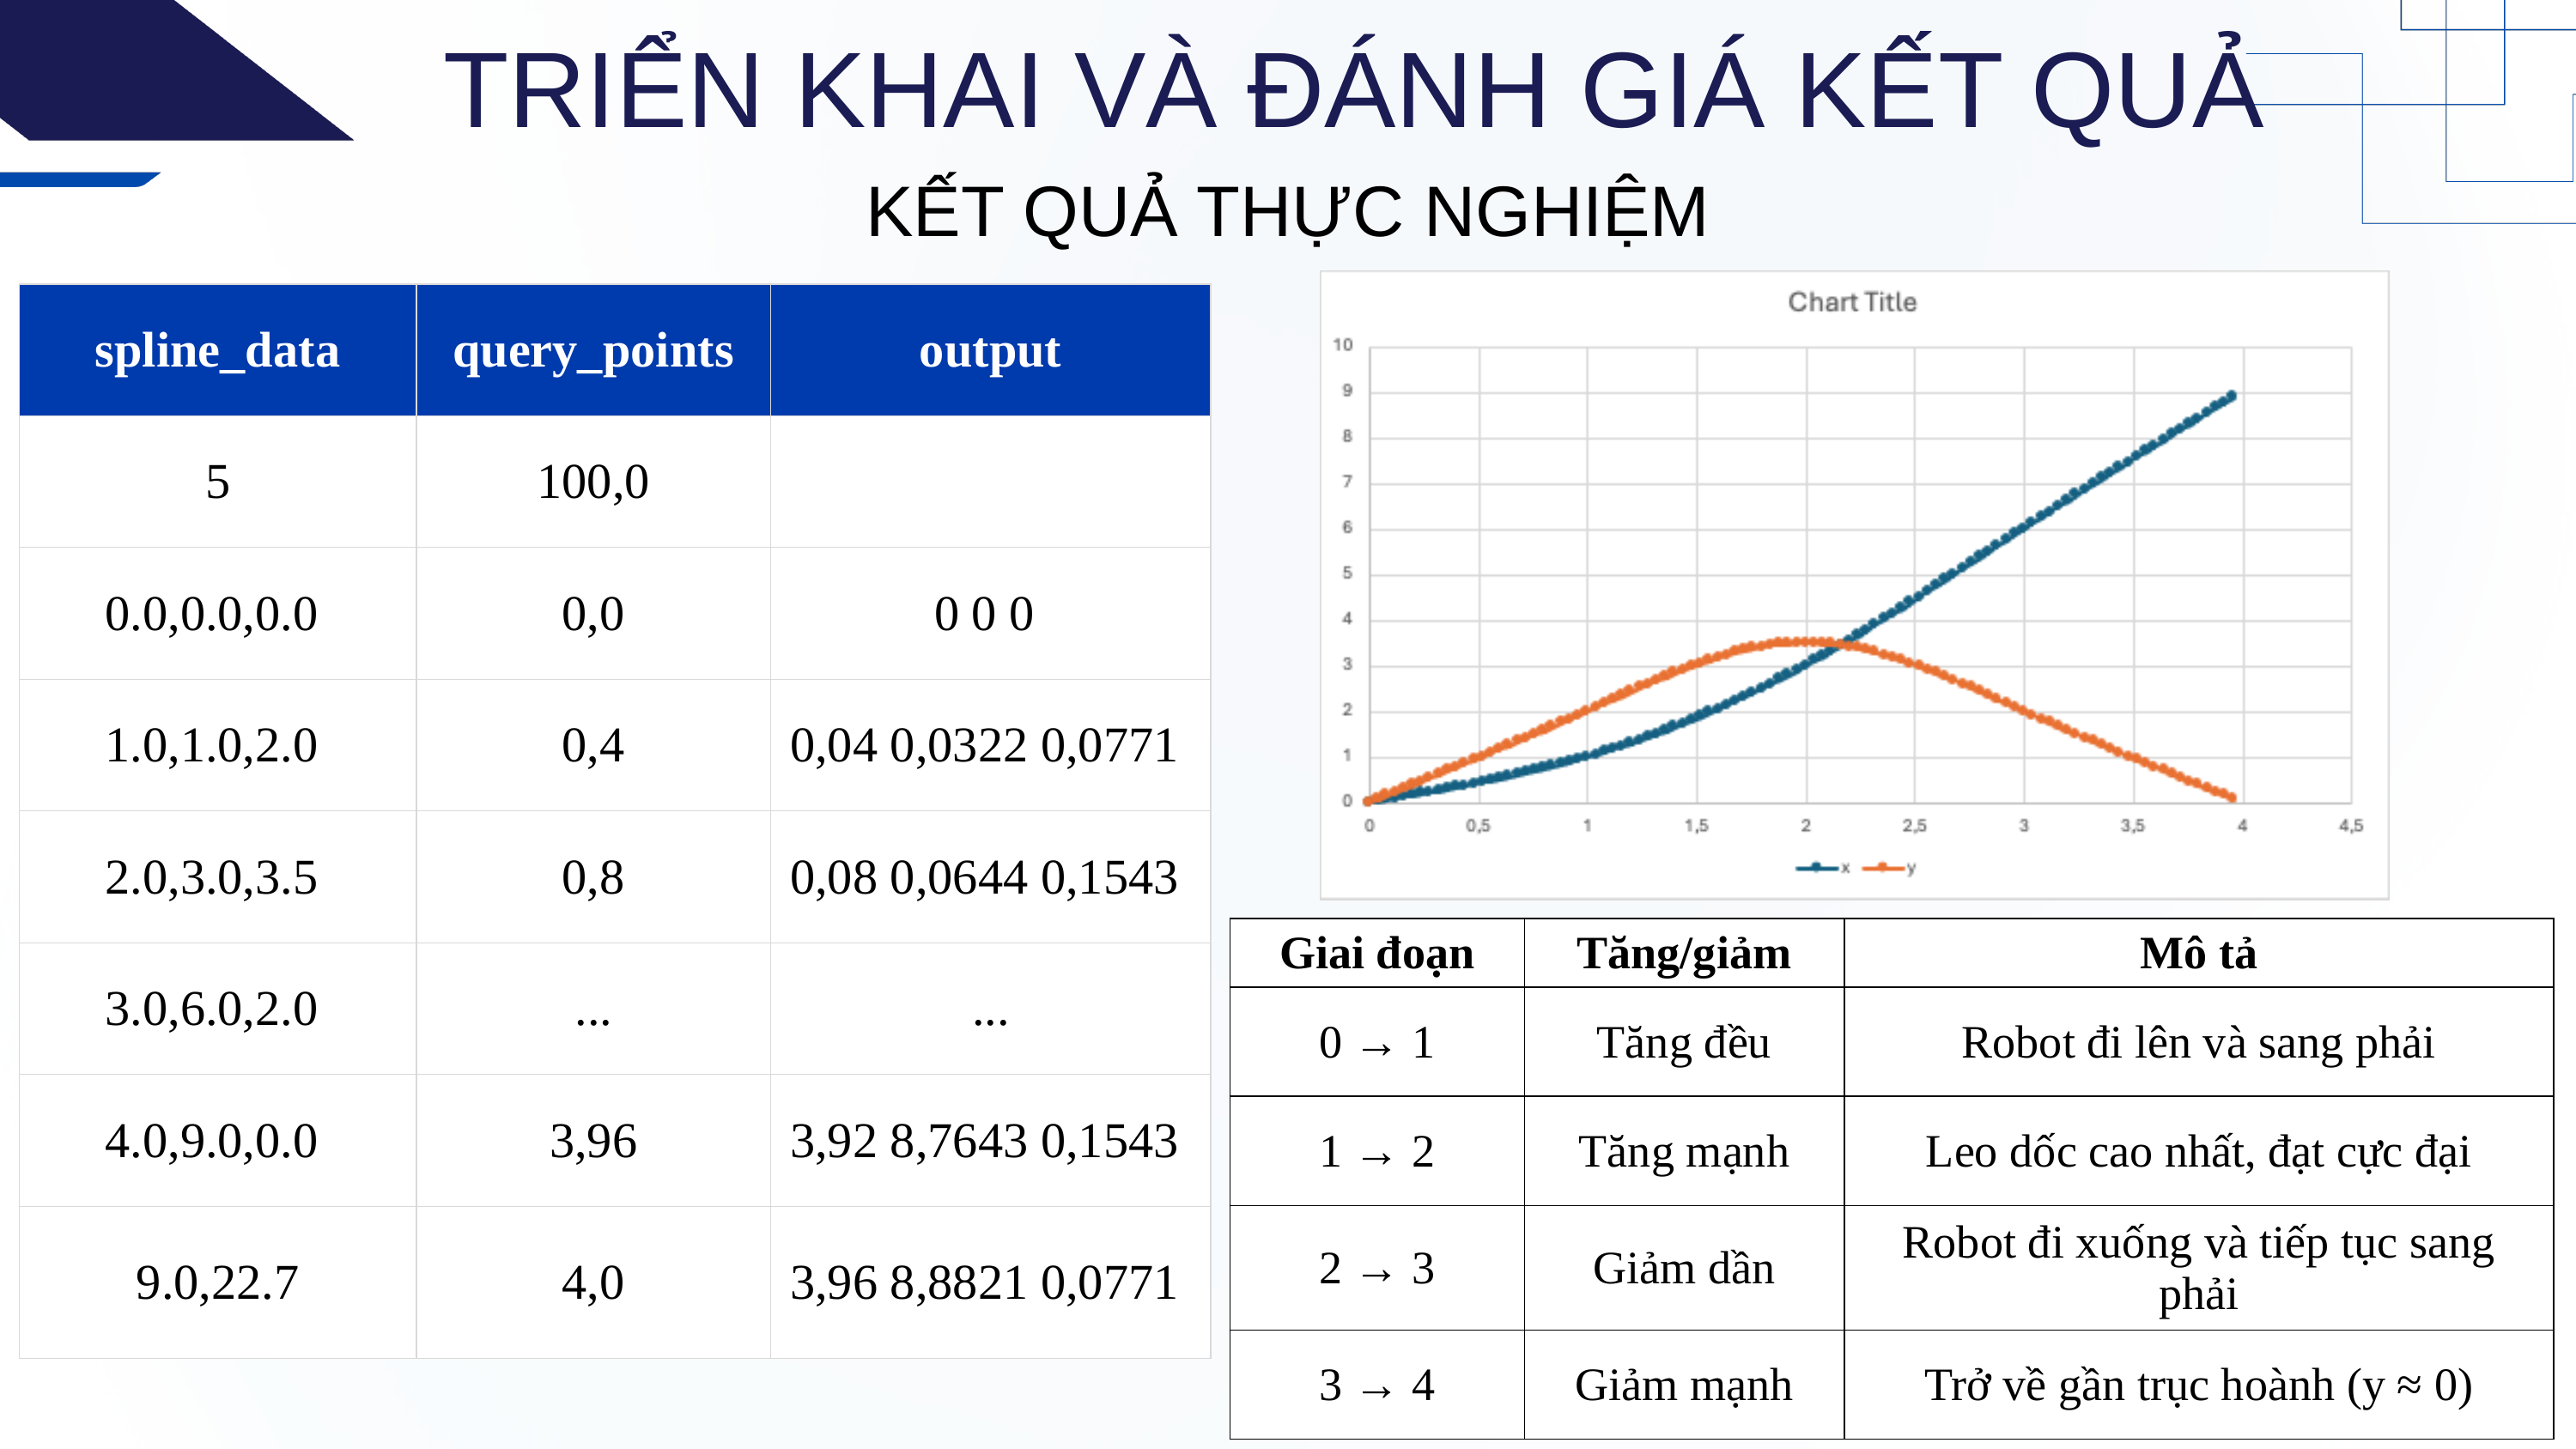

TRIỂN KHAI VÀ ĐÁNH GIÁ KẾT QUẢ
KẾT QUẢ THỰC NGHIỆM

| spline\_data | query\_points | output |
| --- | --- | --- |
| 5 | 100,0 |  |
| 0.0,0.0,0.0 | 0,0 | 0 0 0 |
| 1.0,1.0,2.0 | 0,4 | 0,04 0,0322 0,0771 |
| 2.0,3.0,3.5 | 0,8 | 0,08 0,0644 0,1543 |
| 3.0,6.0,2.0 | ... | ... |
| 4.0,9.0,0.0 | 3,96 | 3,92 8,7643 0,1543 |
| 9.0,22.7 | 4,0 | 3,96 8,8821 0,0771 |
| Giai đoạn | Tăng/giảm | Mô tả |
| --- | --- | --- |
| 0 → 1 | Tăng đều | Robot đi lên và sang phải |
| 1 → 2 | Tăng mạnh | Leo dốc cao nhất, đạt cực đại |
| 2 → 3 | Giảm dần | Robot đi xuống và tiếp tục sang phải |
| 3 → 4 | Giảm mạnh | Trở về gần trục hoành (y ≈ 0) |